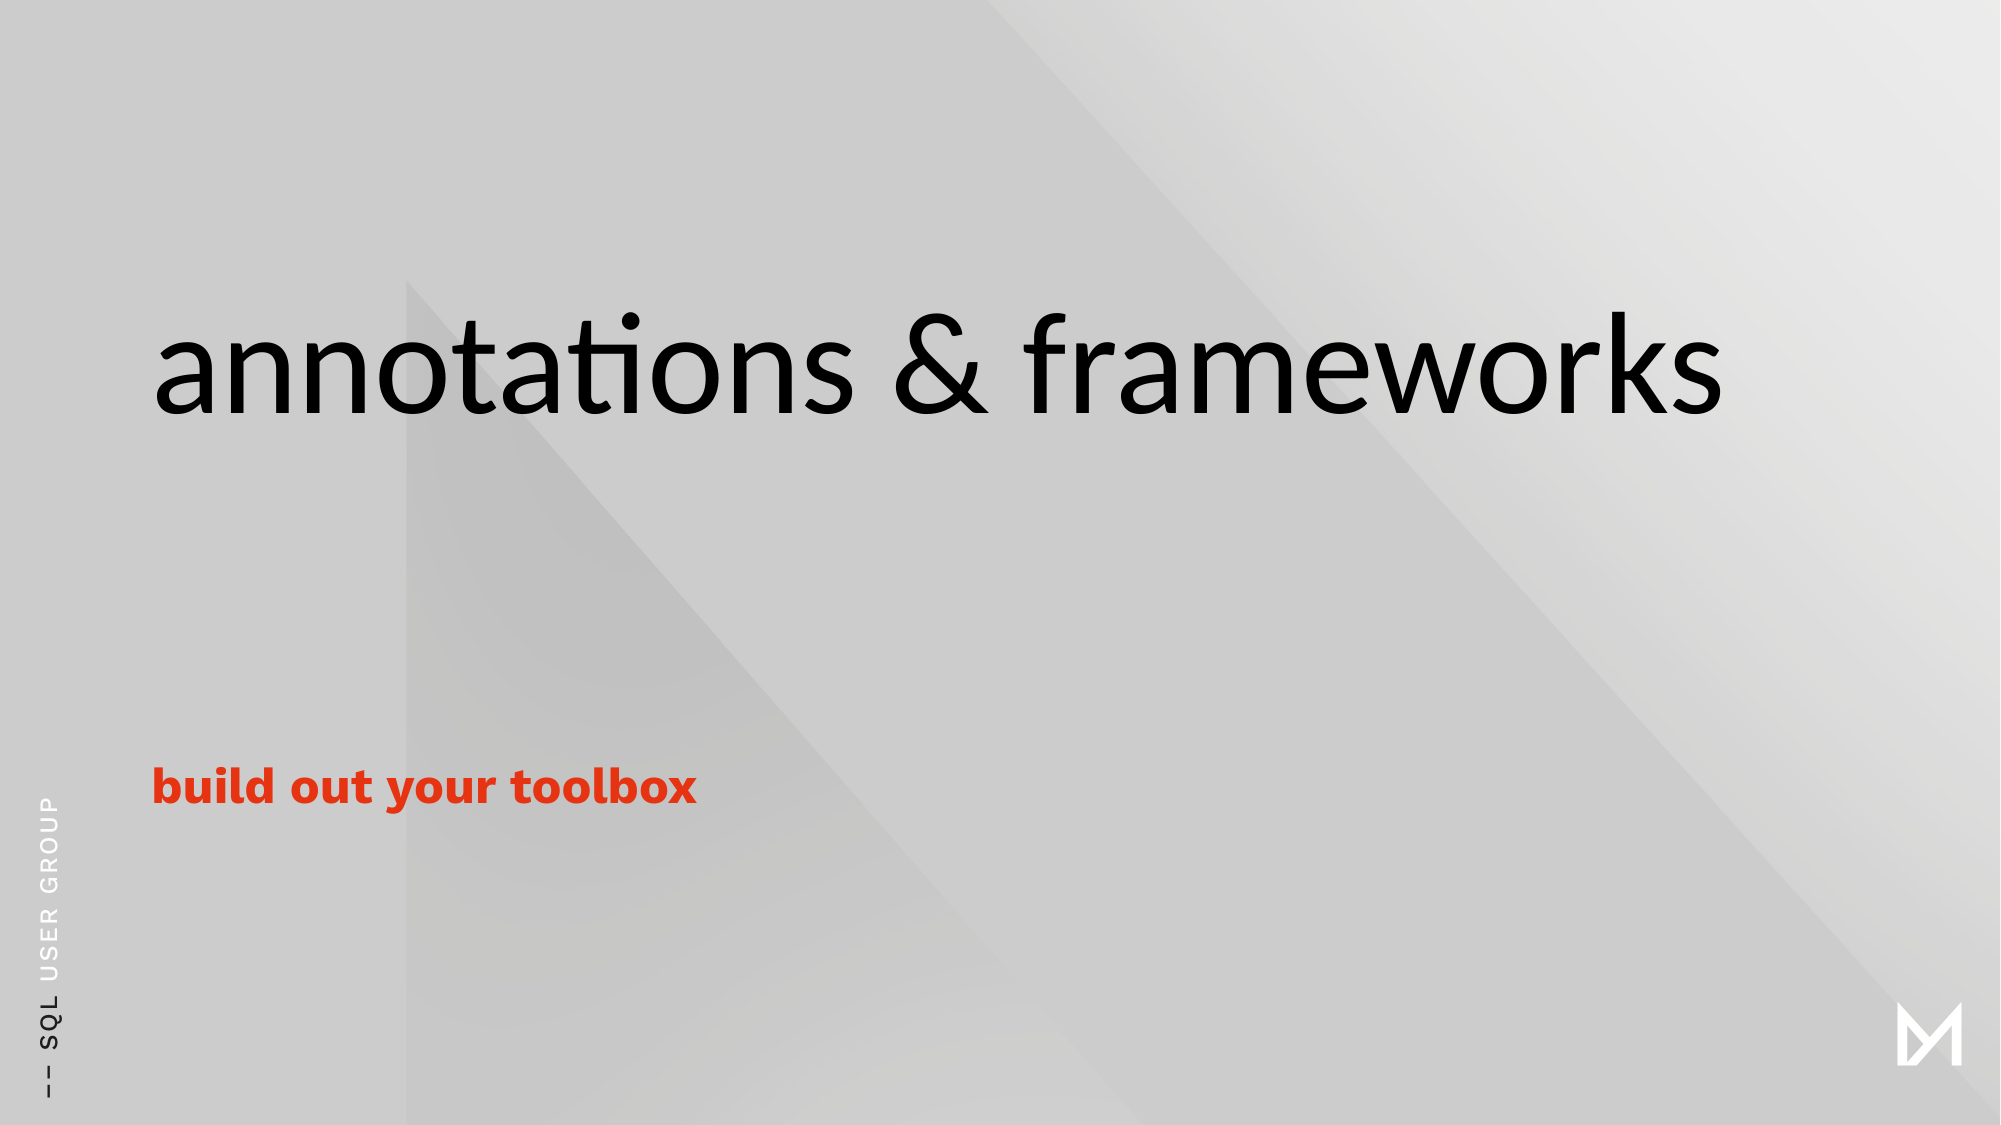

# annotations & frameworks
build out your toolbox